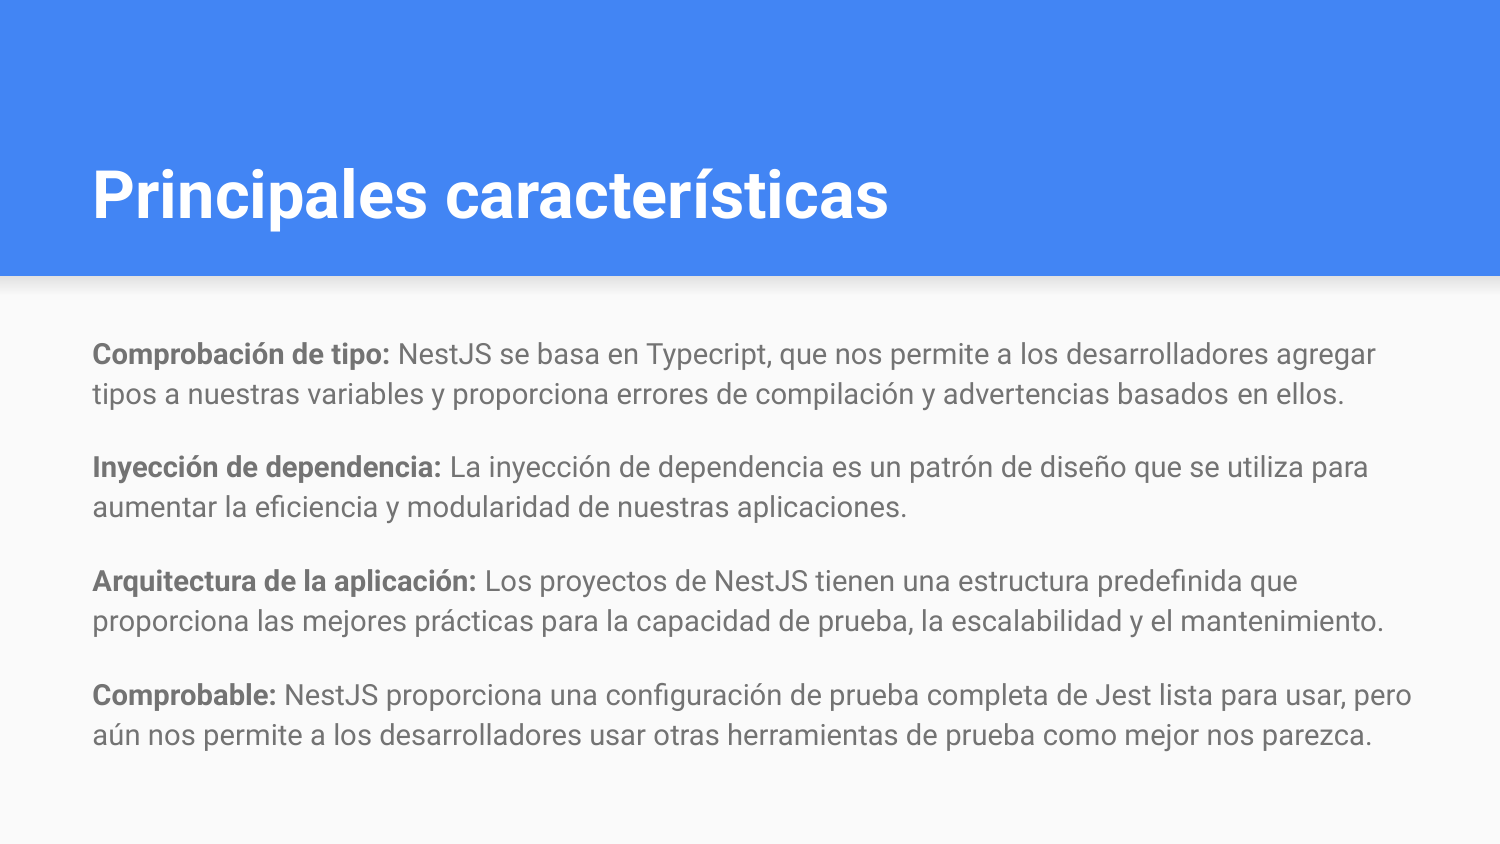

# Principales características
Comprobación de tipo: NestJS se basa en Typecript, que nos permite a los desarrolladores agregar tipos a nuestras variables y proporciona errores de compilación y advertencias basados ​​en ellos.
Inyección de dependencia: La inyección de dependencia es un patrón de diseño que se utiliza para aumentar la eficiencia y modularidad de nuestras aplicaciones.
Arquitectura de la aplicación: Los proyectos de NestJS tienen una estructura predefinida que proporciona las mejores prácticas para la capacidad de prueba, la escalabilidad y el mantenimiento.
Comprobable: NestJS proporciona una configuración de prueba completa de Jest lista para usar, pero aún nos permite a los desarrolladores usar otras herramientas de prueba como mejor nos parezca.